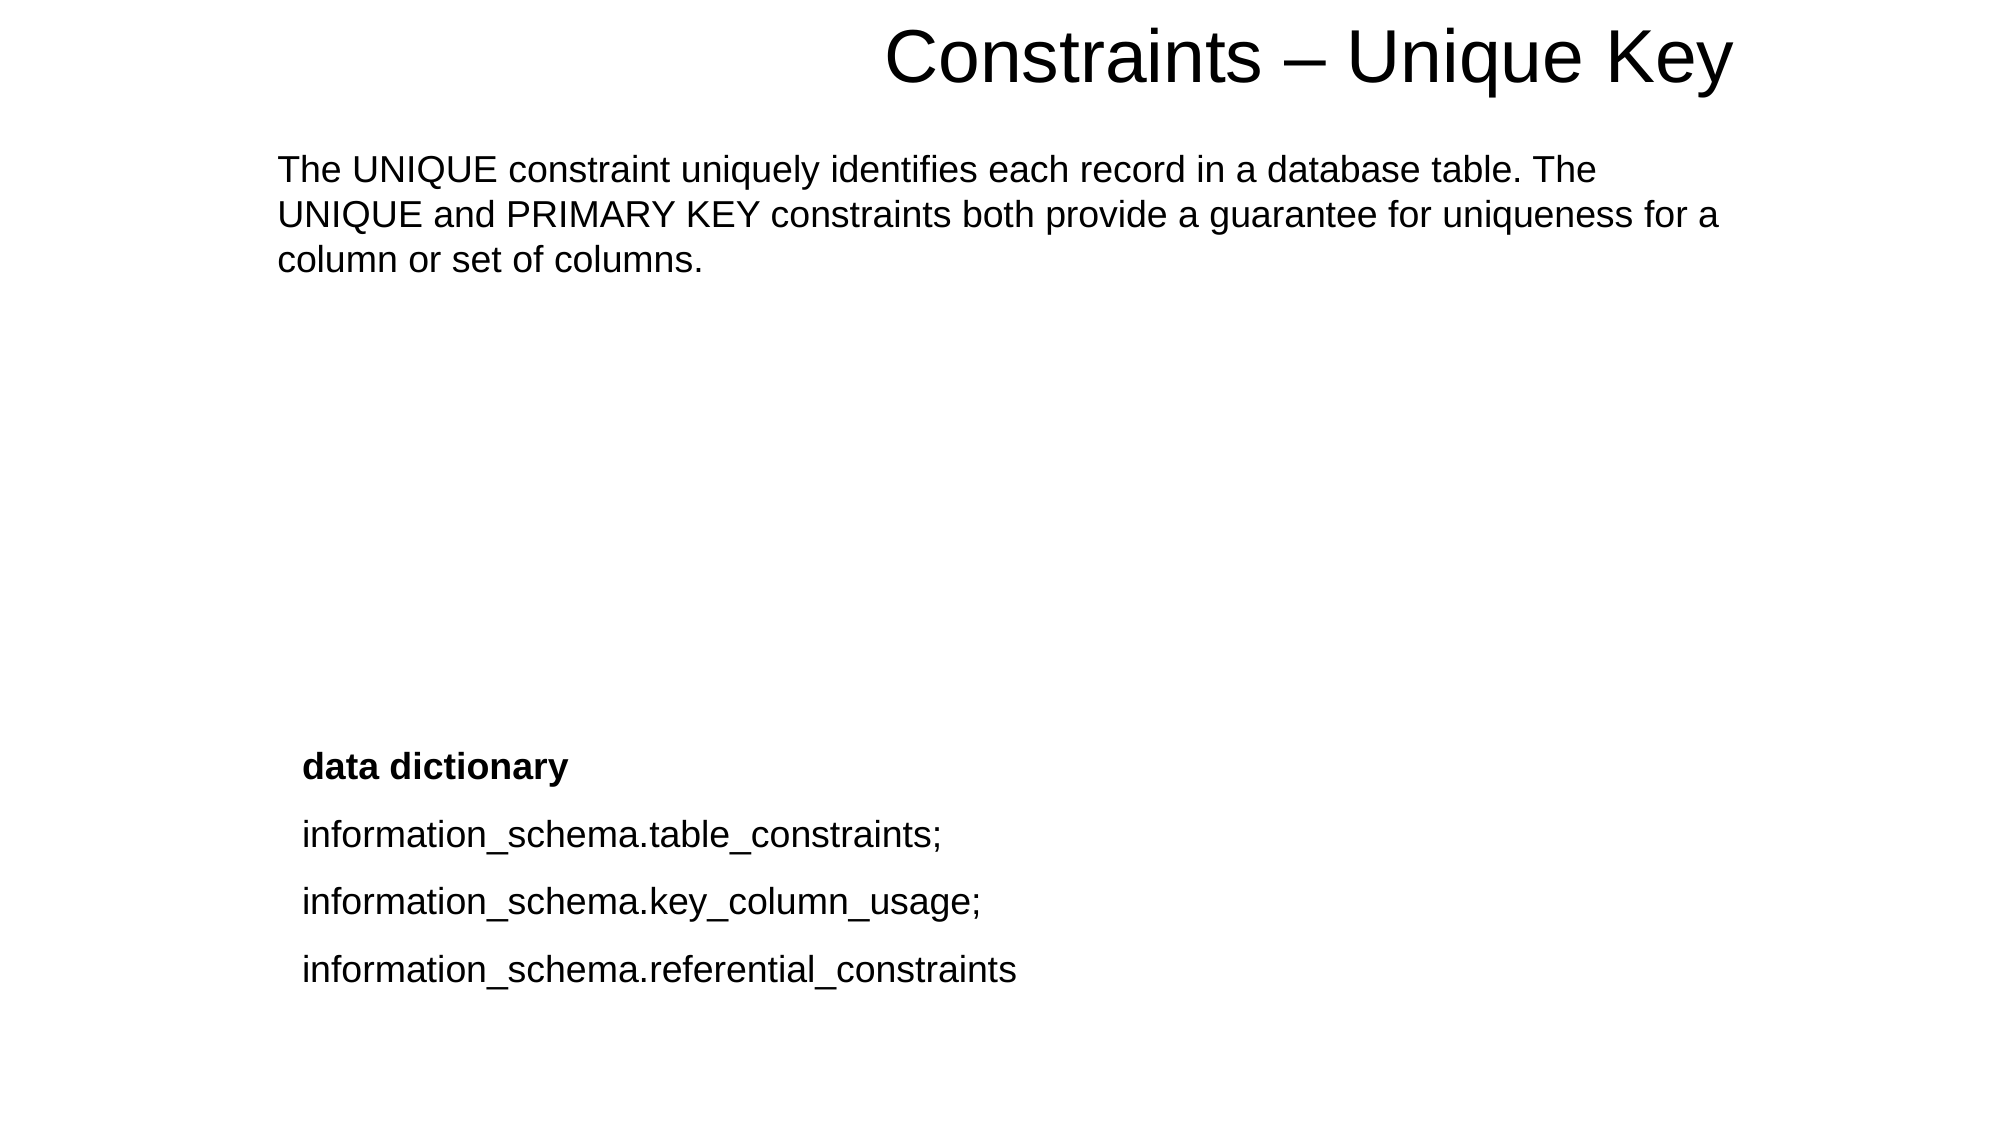

Constraints – Unique Key
The UNIQUE constraint uniquely identifies each record in a database table. The UNIQUE and PRIMARY KEY constraints both provide a guarantee for uniqueness for a column or set of columns.
data dictionary
information_schema.table_constraints;
information_schema.key_column_usage;
information_schema.referential_constraints